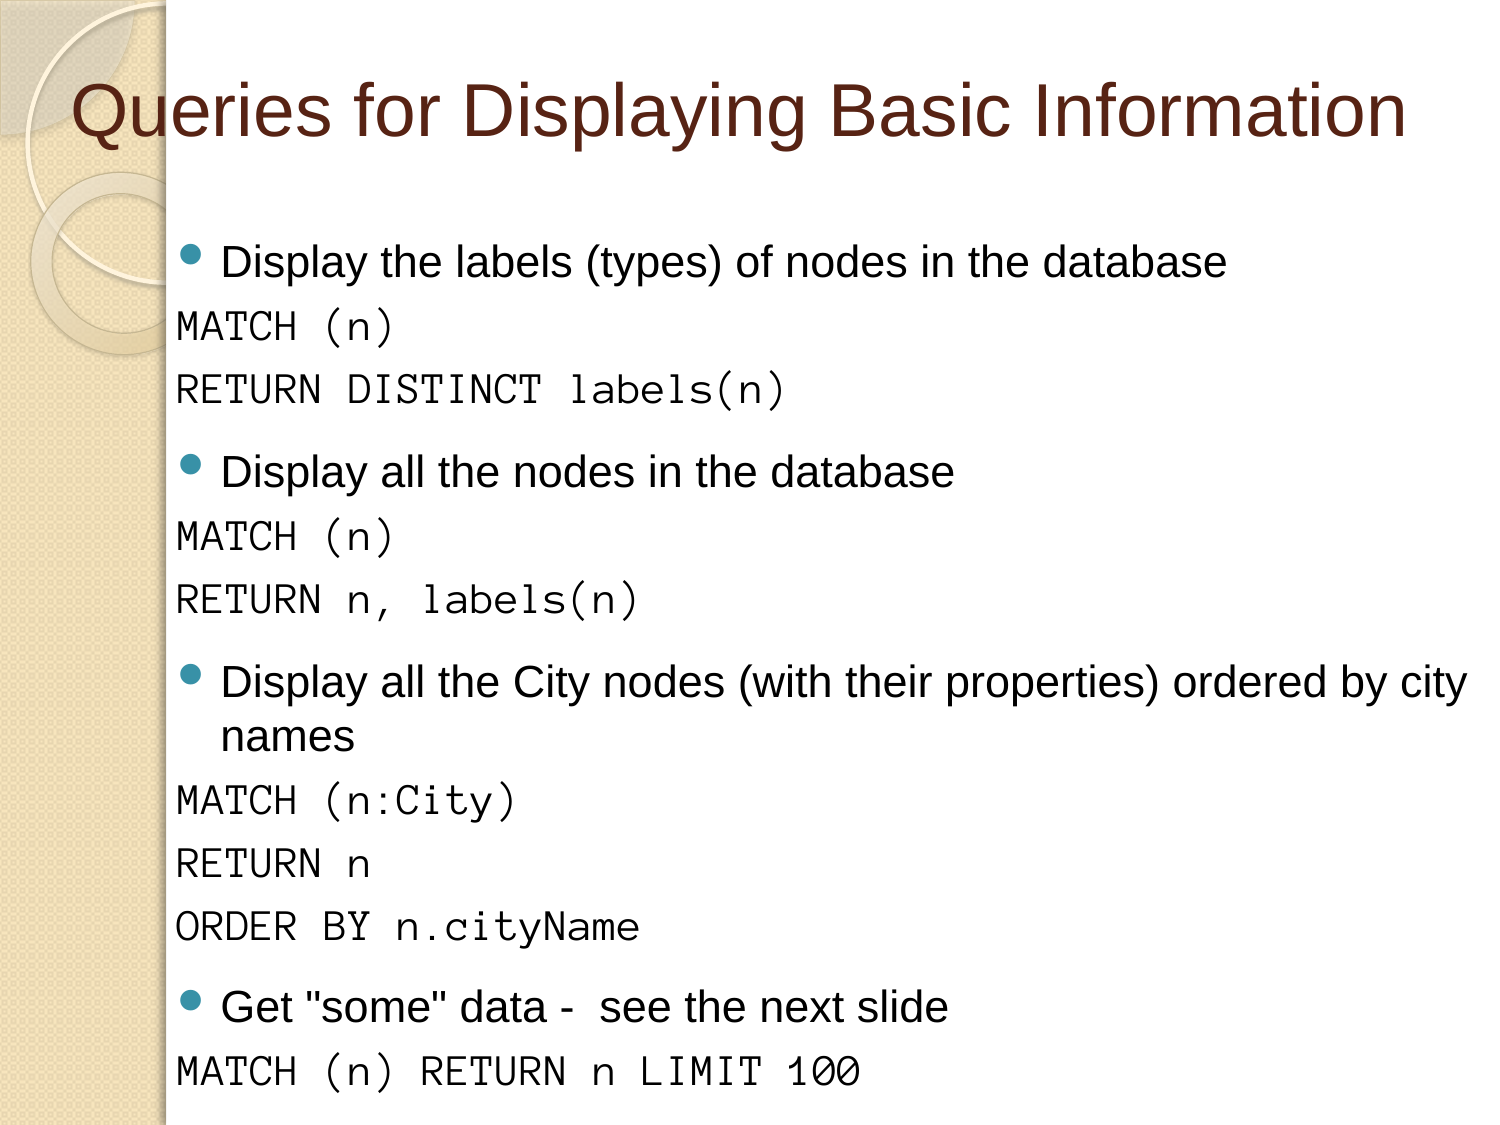

# Queries for Displaying Basic Information
Display the labels (types) of nodes in the database
MATCH (n)
RETURN DISTINCT labels(n)

Display all the nodes in the database
MATCH (n)
RETURN n, labels(n)

Display all the City nodes (with their properties) ordered by city names
MATCH (n:City)
RETURN n
ORDER BY n.cityName

Get "some" data -  see the next slide
MATCH (n) RETURN n LIMIT 100